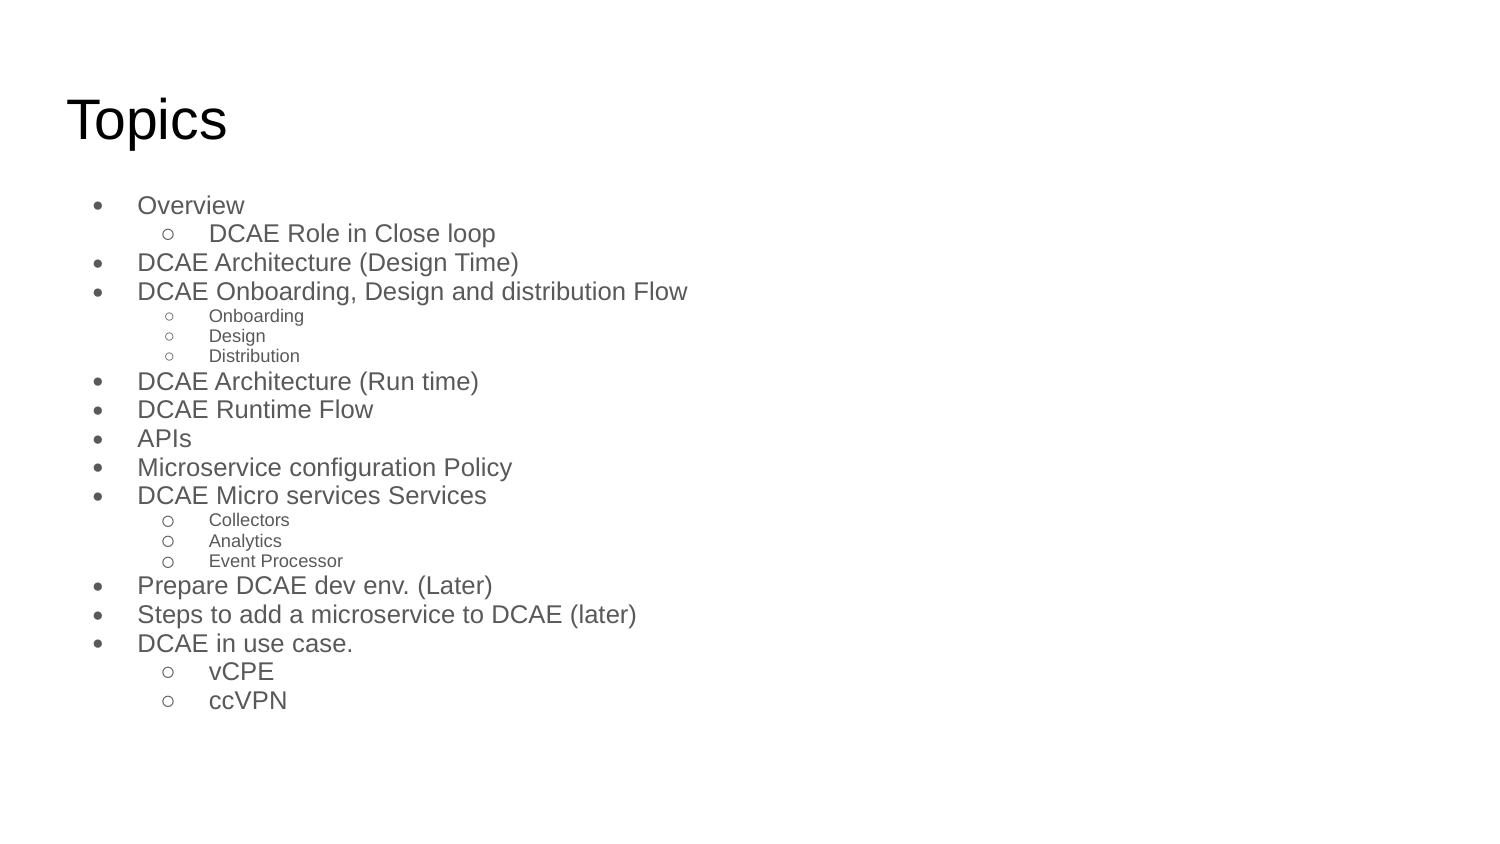

# Topics
Overview
DCAE Role in Close loop
DCAE Architecture (Design Time)
DCAE Onboarding, Design and distribution Flow
Onboarding
Design
Distribution
DCAE Architecture (Run time)
DCAE Runtime Flow
APIs
Microservice configuration Policy
DCAE Micro services Services
Collectors
Analytics
Event Processor
Prepare DCAE dev env. (Later)
Steps to add a microservice to DCAE (later)
DCAE in use case.
vCPE
ccVPN